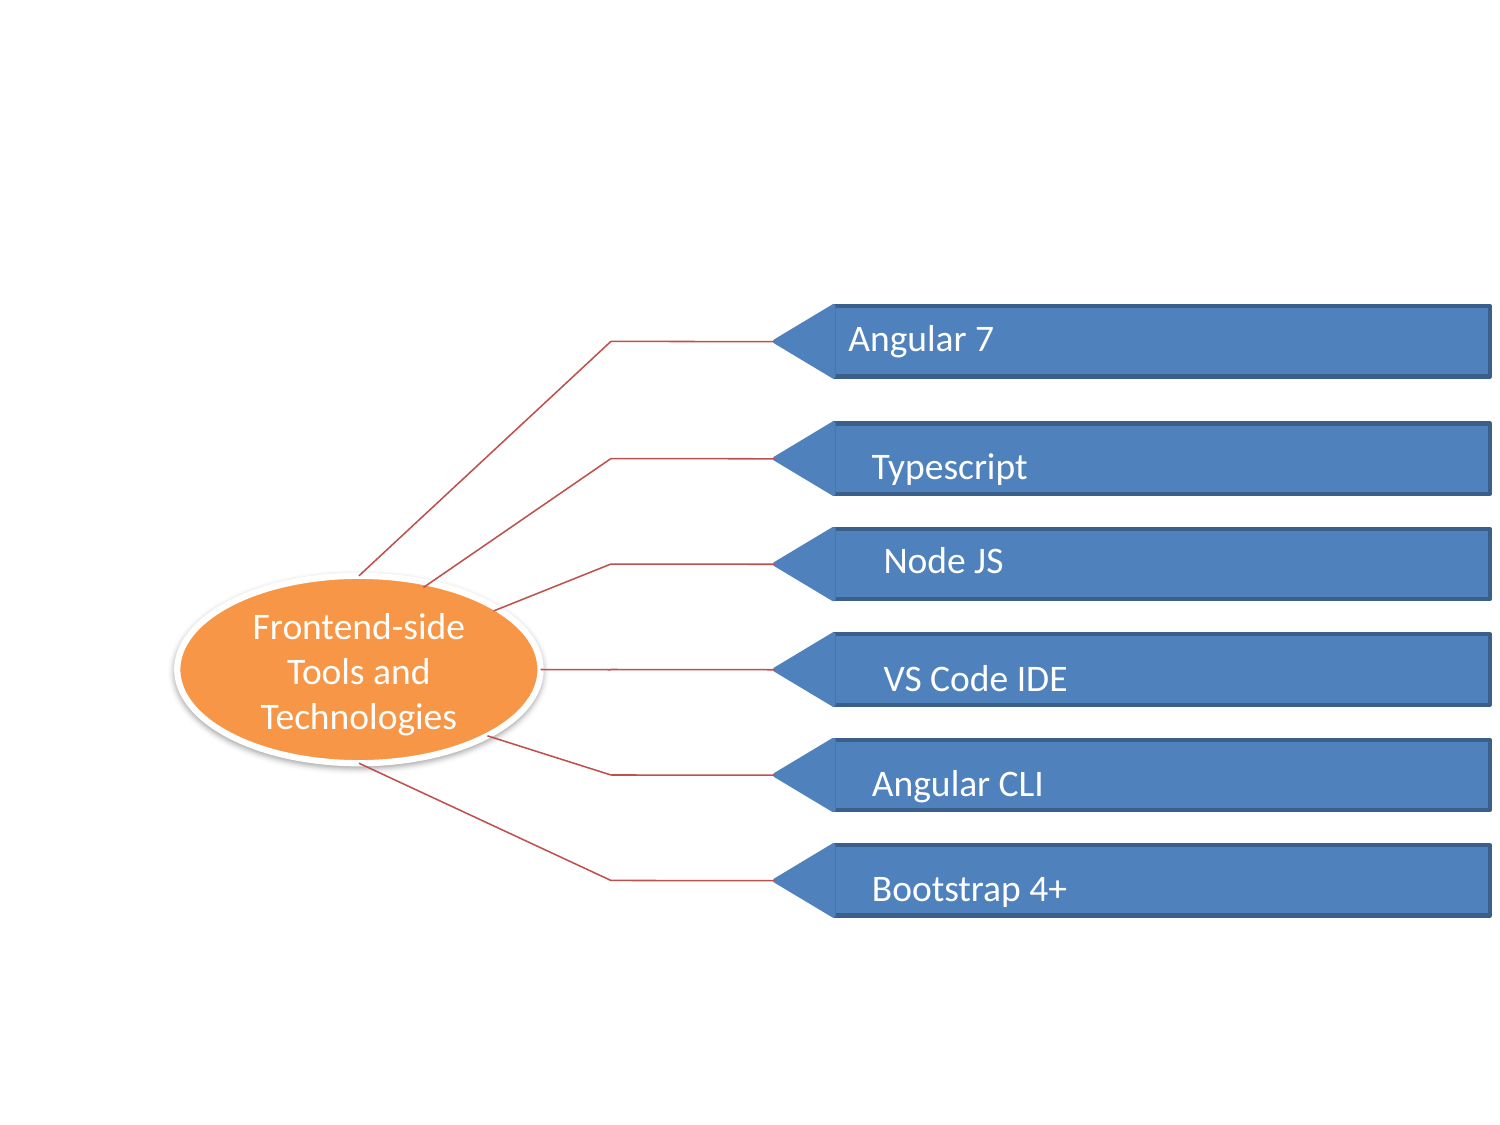

Angular 7

Angular 7

Typescript

Typescript
Node JS

Node JS

Frontend-side
Tools and
Technologies
VS Code IDE

VS Code IDE
Angular CLI

Angular CLI
Bootstrap 4+

Bootstrap 4+